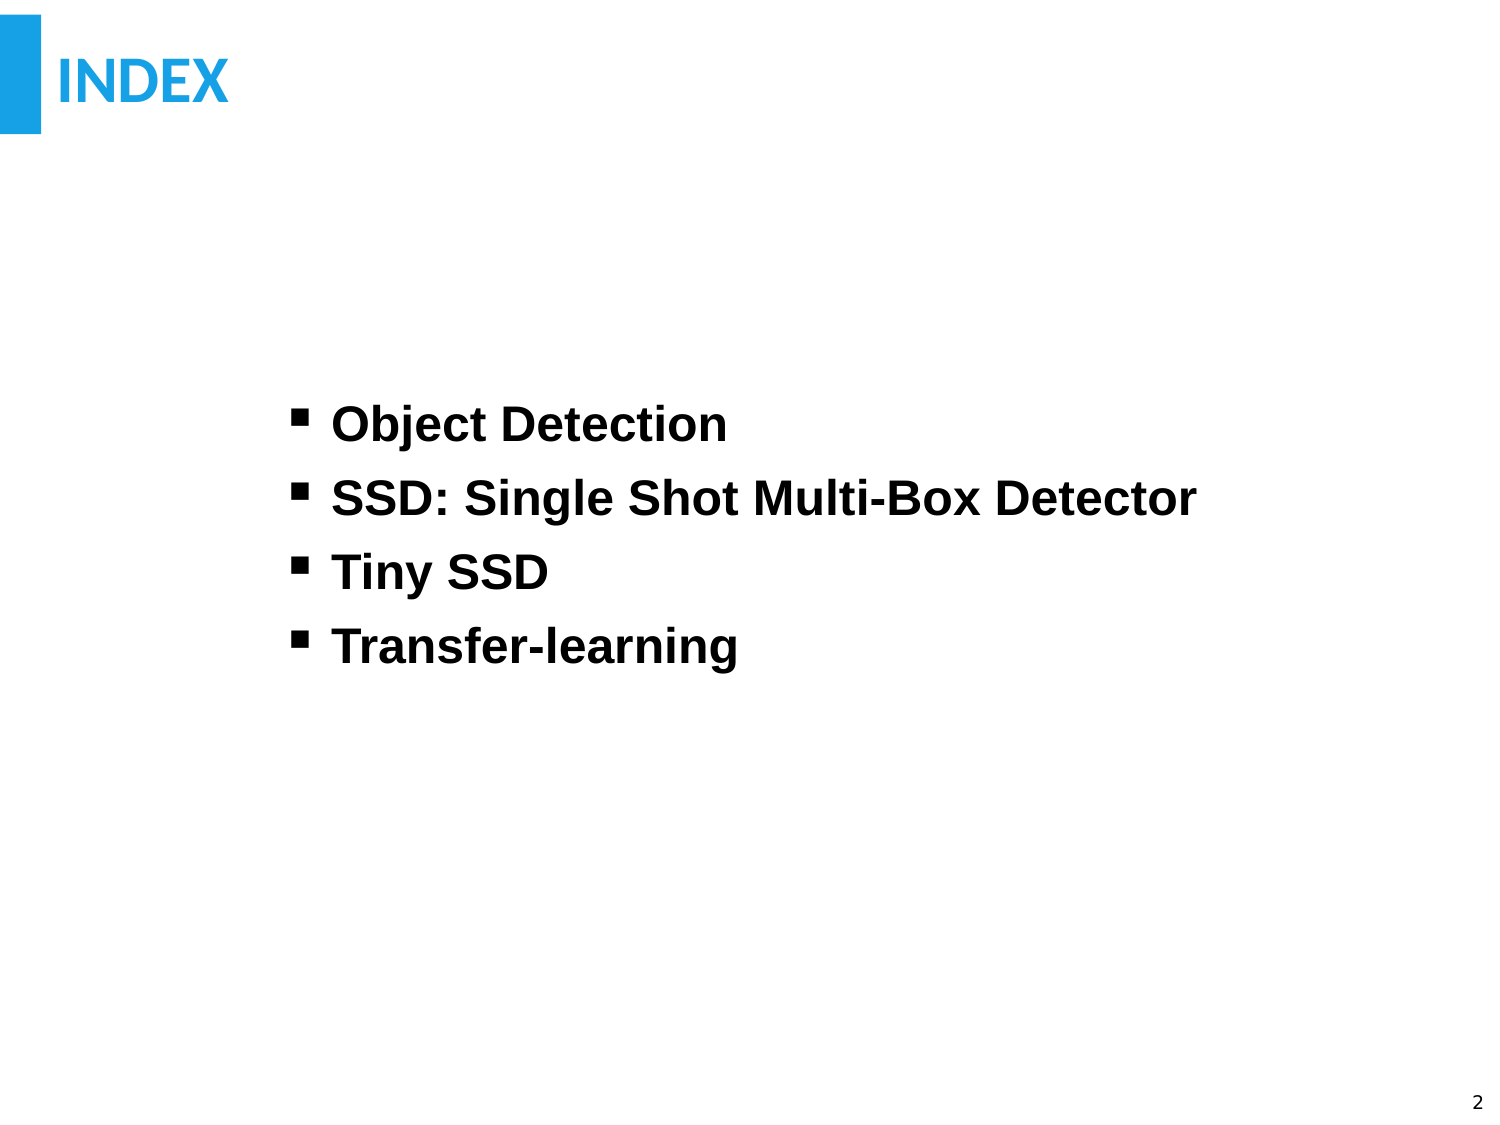

# INDEX

Object Detection
SSD: Single Shot Multi-Box Detector
Tiny SSD
Transfer-learning